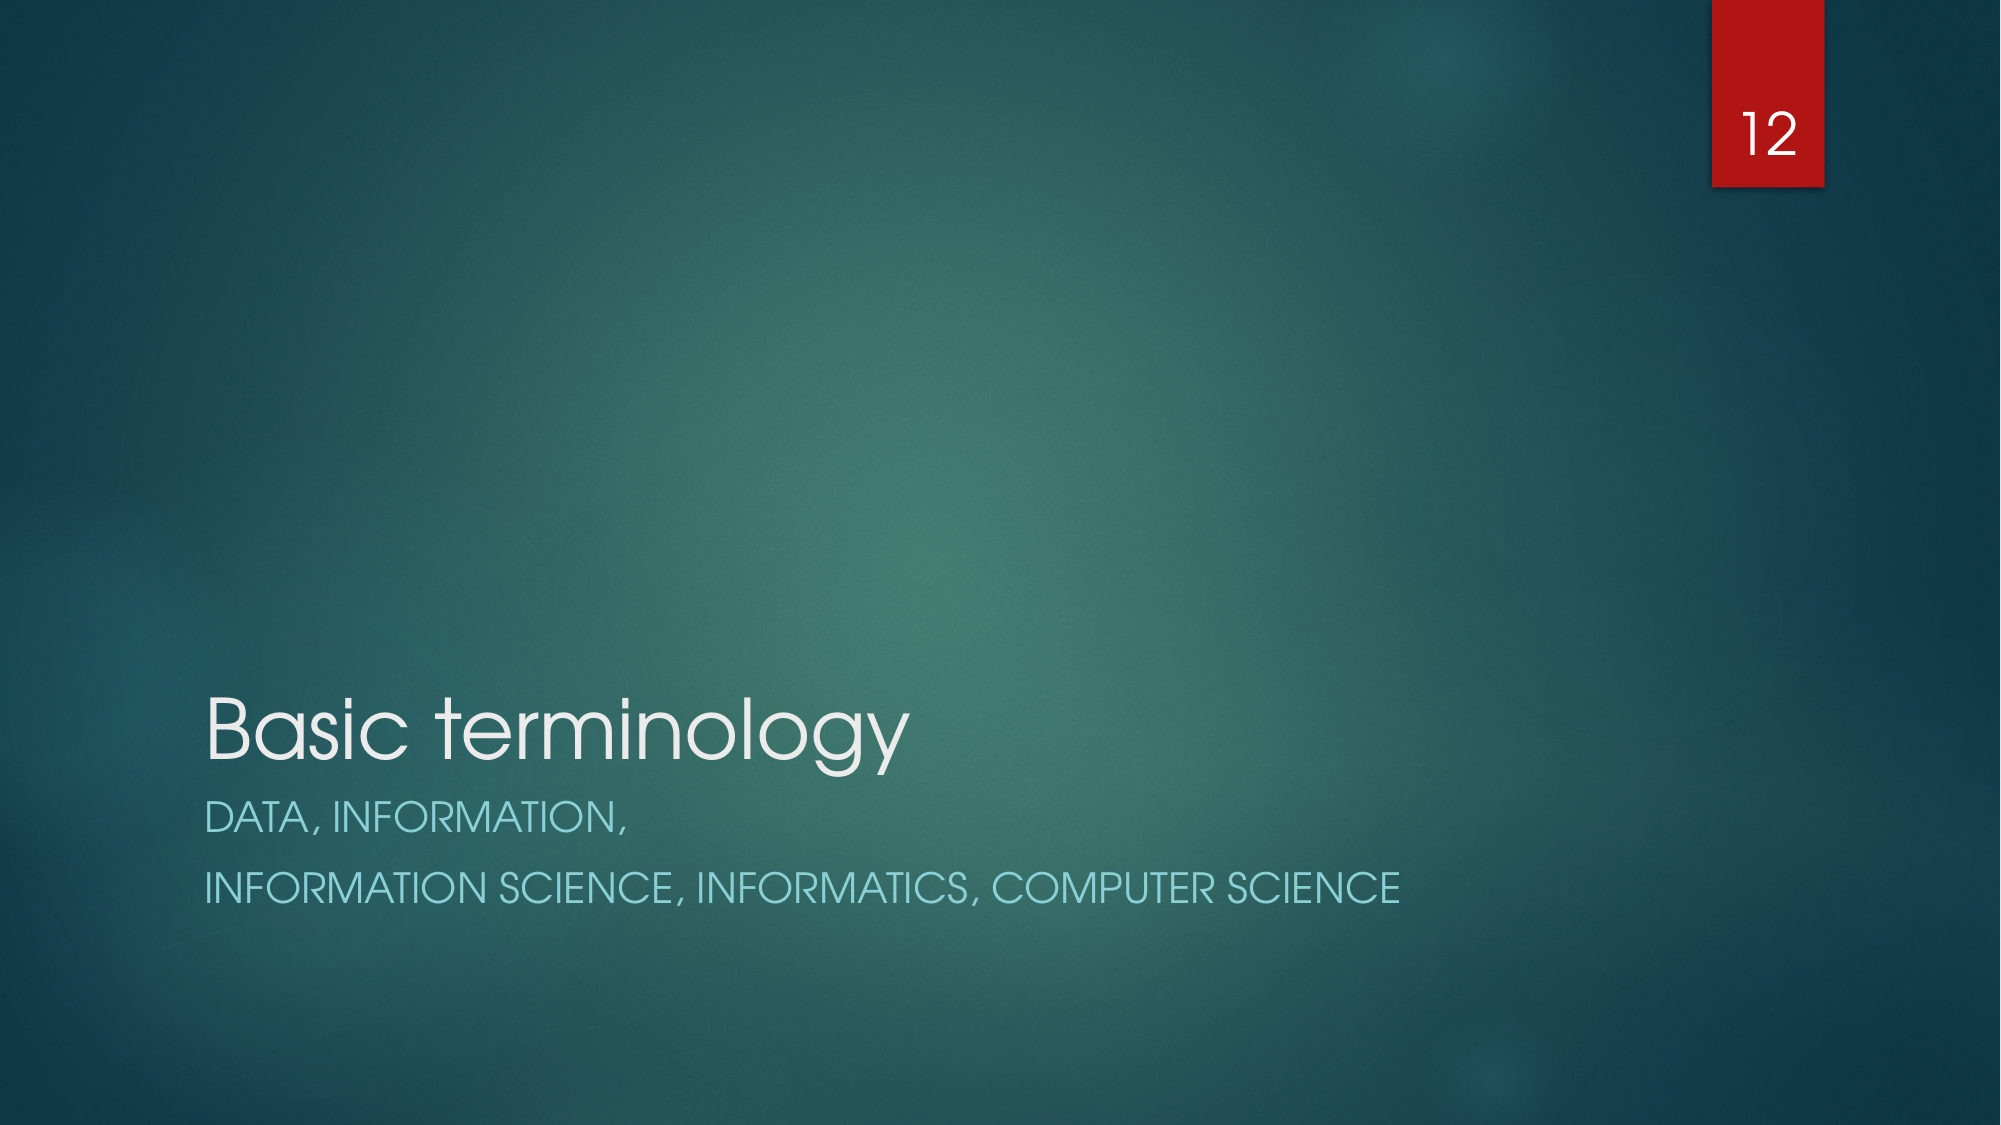

12
# Basic terminology
Data, information,
Information science, informatics, computer science